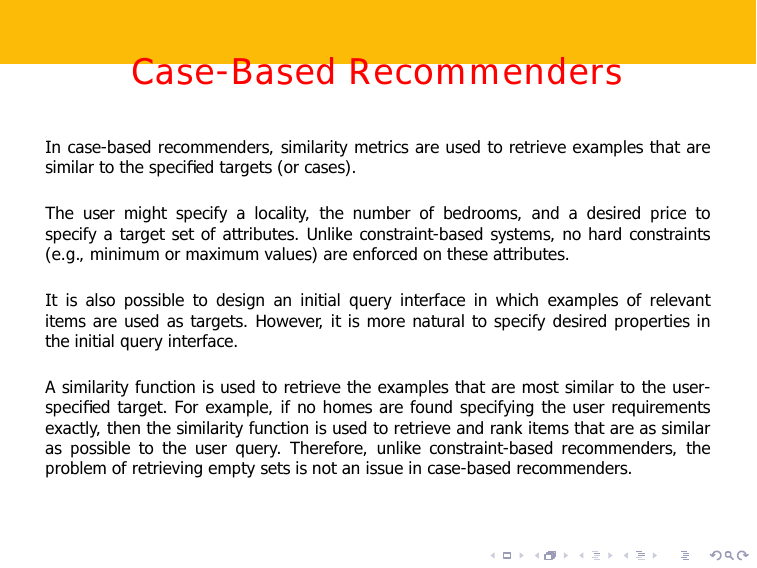

# Case-Based Recommenders
In case-based recommenders, similarity metrics are used to retrieve examples that are similar to the specified targets (or cases).

The user might specify a locality, the number of bedrooms, and a desired price to specify a target set of attributes. Unlike constraint-based systems, no hard constraints (e.g., minimum or maximum values) are enforced on these attributes.

It is also possible to design an initial query interface in which examples of relevant items are used as targets. However, it is more natural to specify desired properties in the initial query interface.

A similarity function is used to retrieve the examples that are most similar to the user-specified target. For example, if no homes are found specifying the user requirements exactly, then the similarity function is used to retrieve and rank items that are as similar as possible to the user query. Therefore, unlike constraint-based recommenders, the problem of retrieving empty sets is not an issue in case-based recommenders.